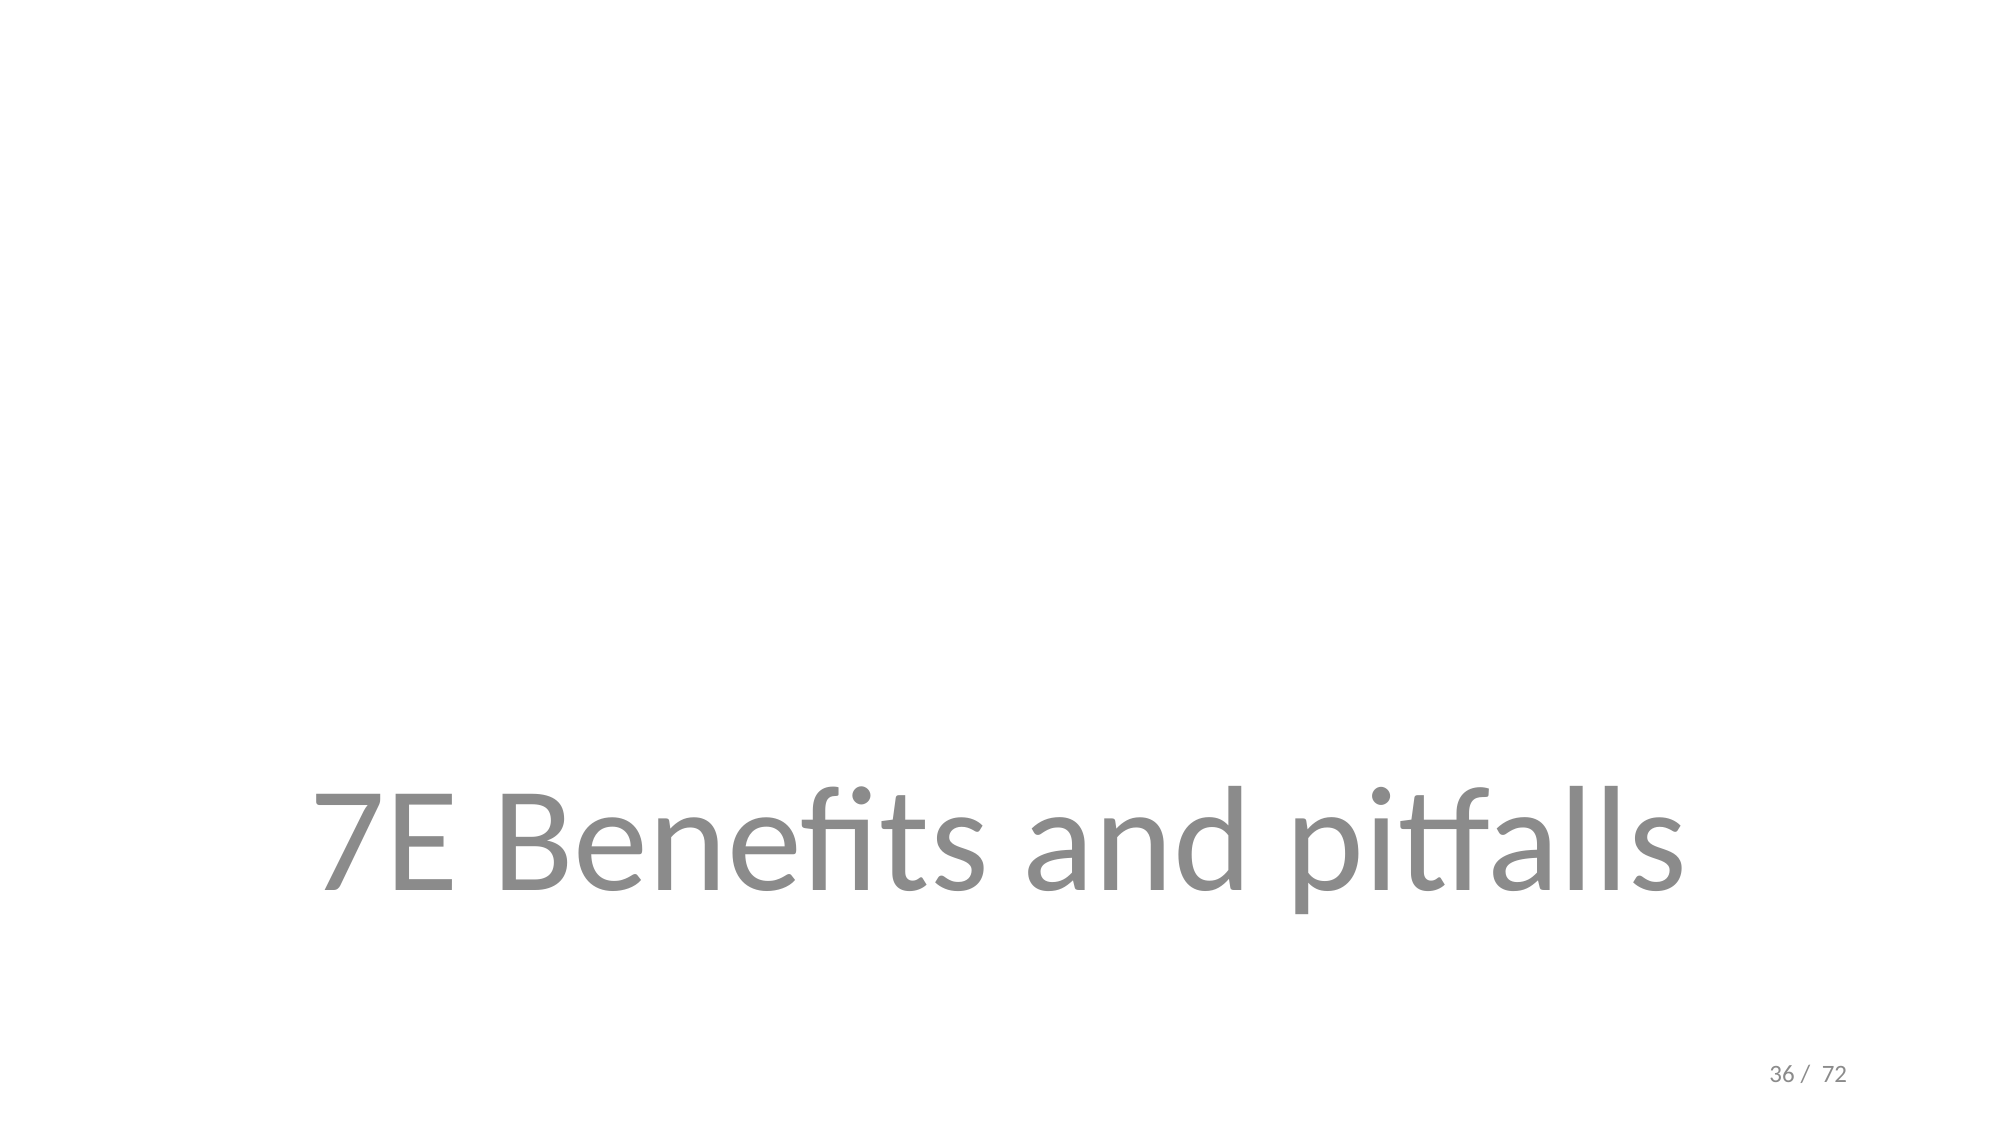

#
7E Benefits and pitfalls
36 /  72